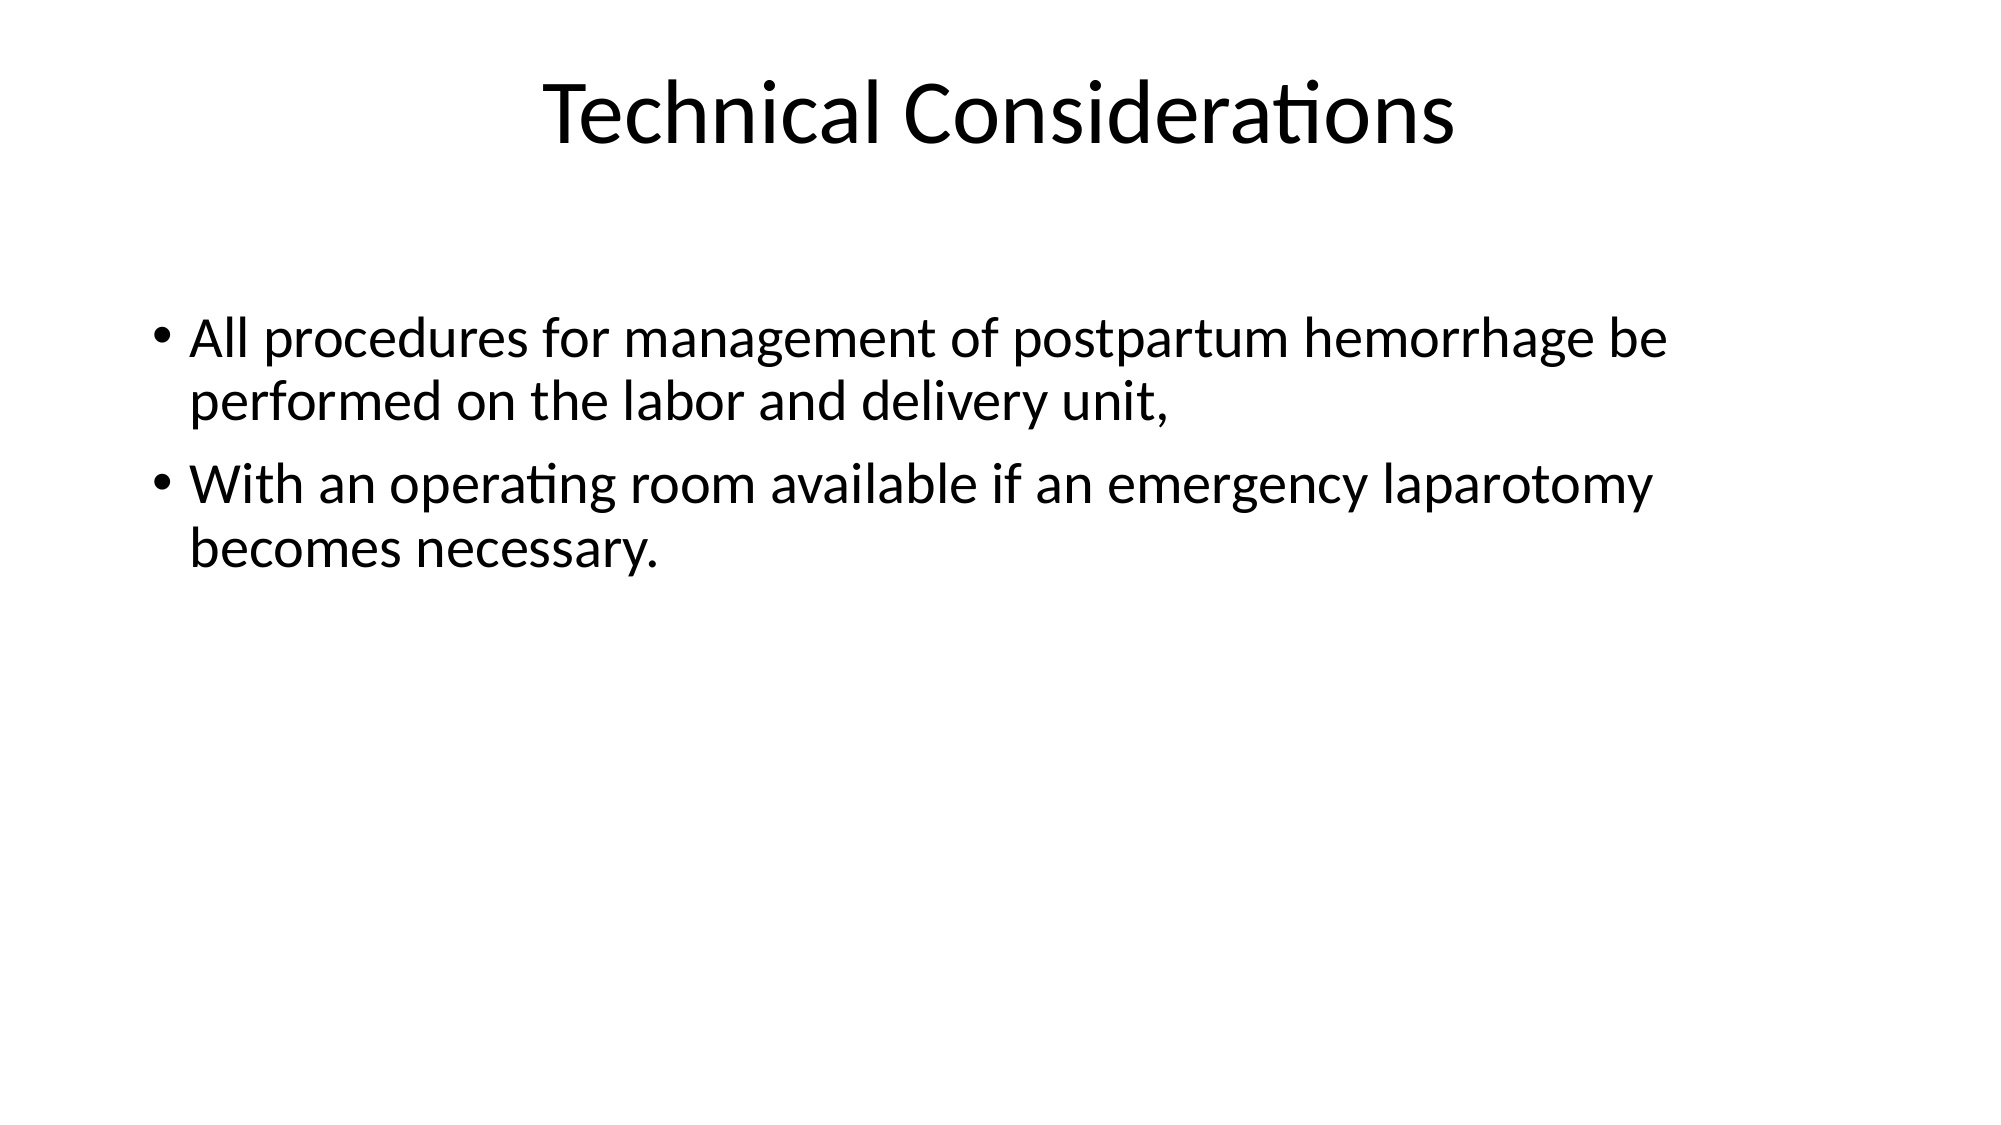

# Technical Considerations
All procedures for management of postpartum hemorrhage be performed on the labor and delivery unit,
With an operating room available if an emergency laparotomy becomes necessary.